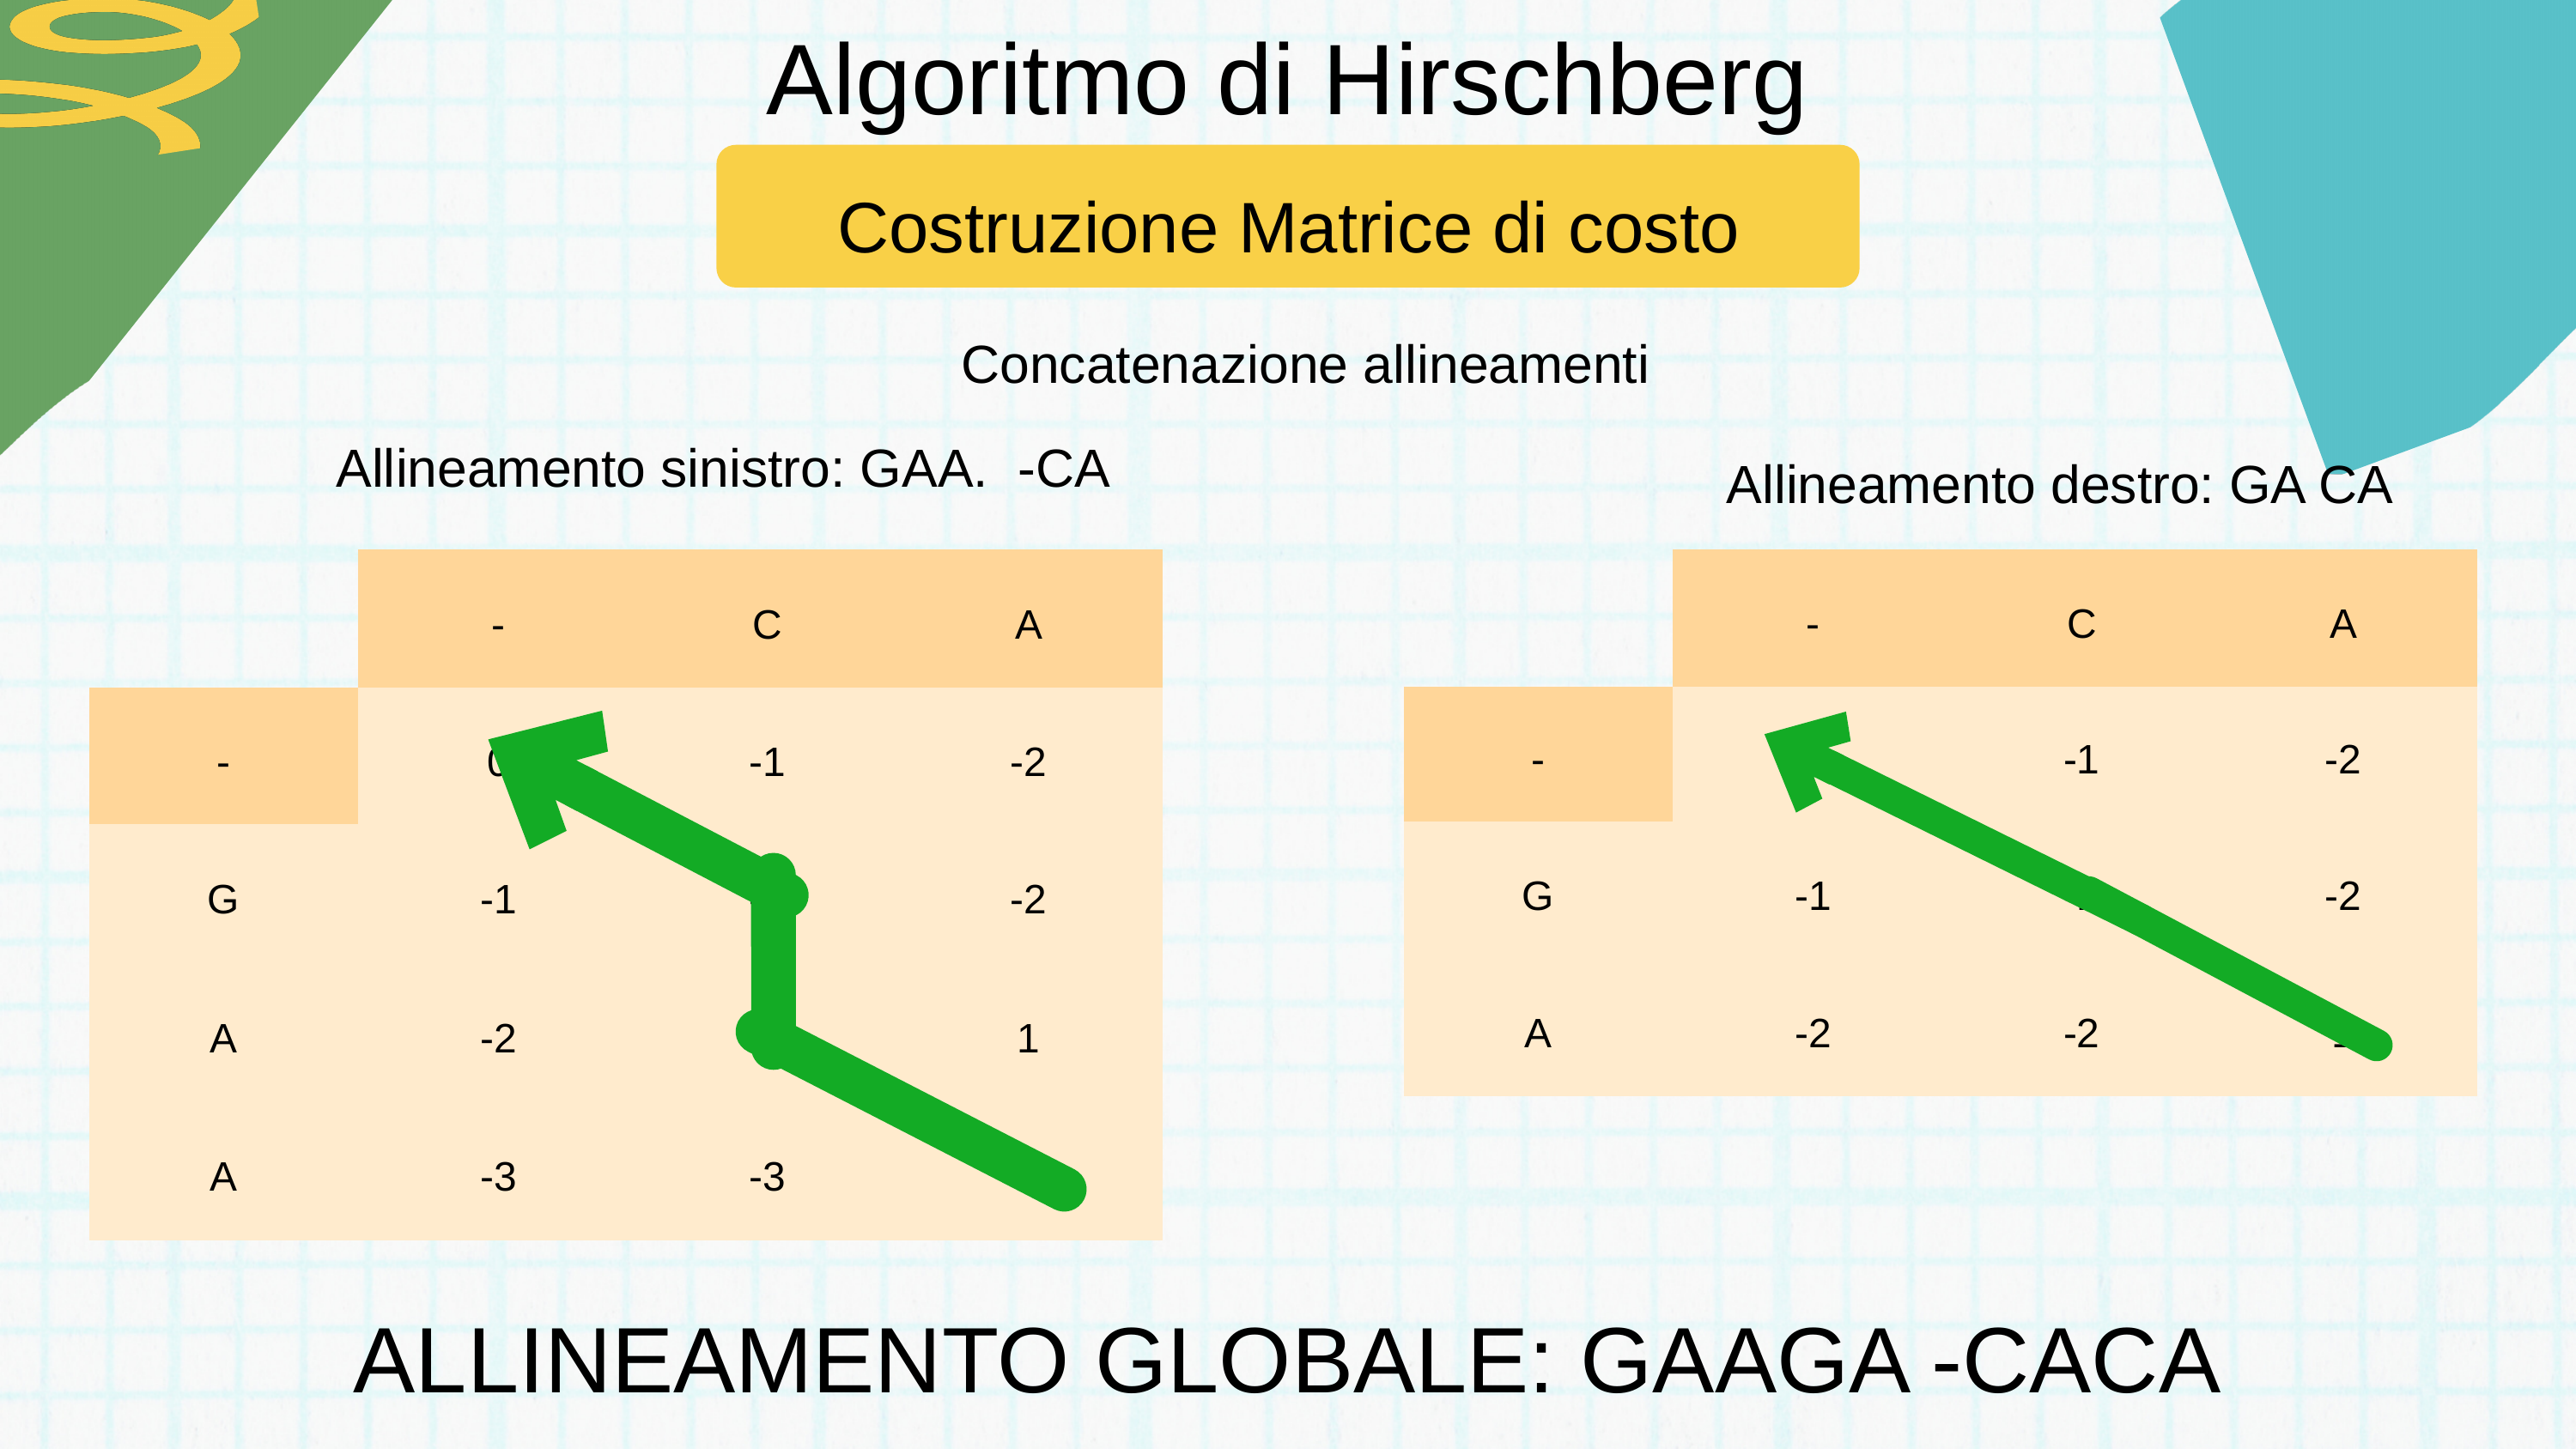

Algoritmo di Hirschberg

Costruzione Matrice di costo
Concatenazione allineamenti
Allineamento sinistro: GAA.  -CA
Allineamento destro: GA CA
|  | - | C | A |
| --- | --- | --- | --- |
| - | 0 | -1 | -2 |
| G | -1 | -1 | -2 |
| A | -2 | -2 | 1 |
| A | -3 | -3 | 0 |
|  | - | C | A |
| --- | --- | --- | --- |
| - | 0 | -1 | -2 |
| G | -1 | -1 | -2 |
| A | -2 | -2 | 1 |

ALLINEAMENTO GLOBALE: GAAGA -CACA